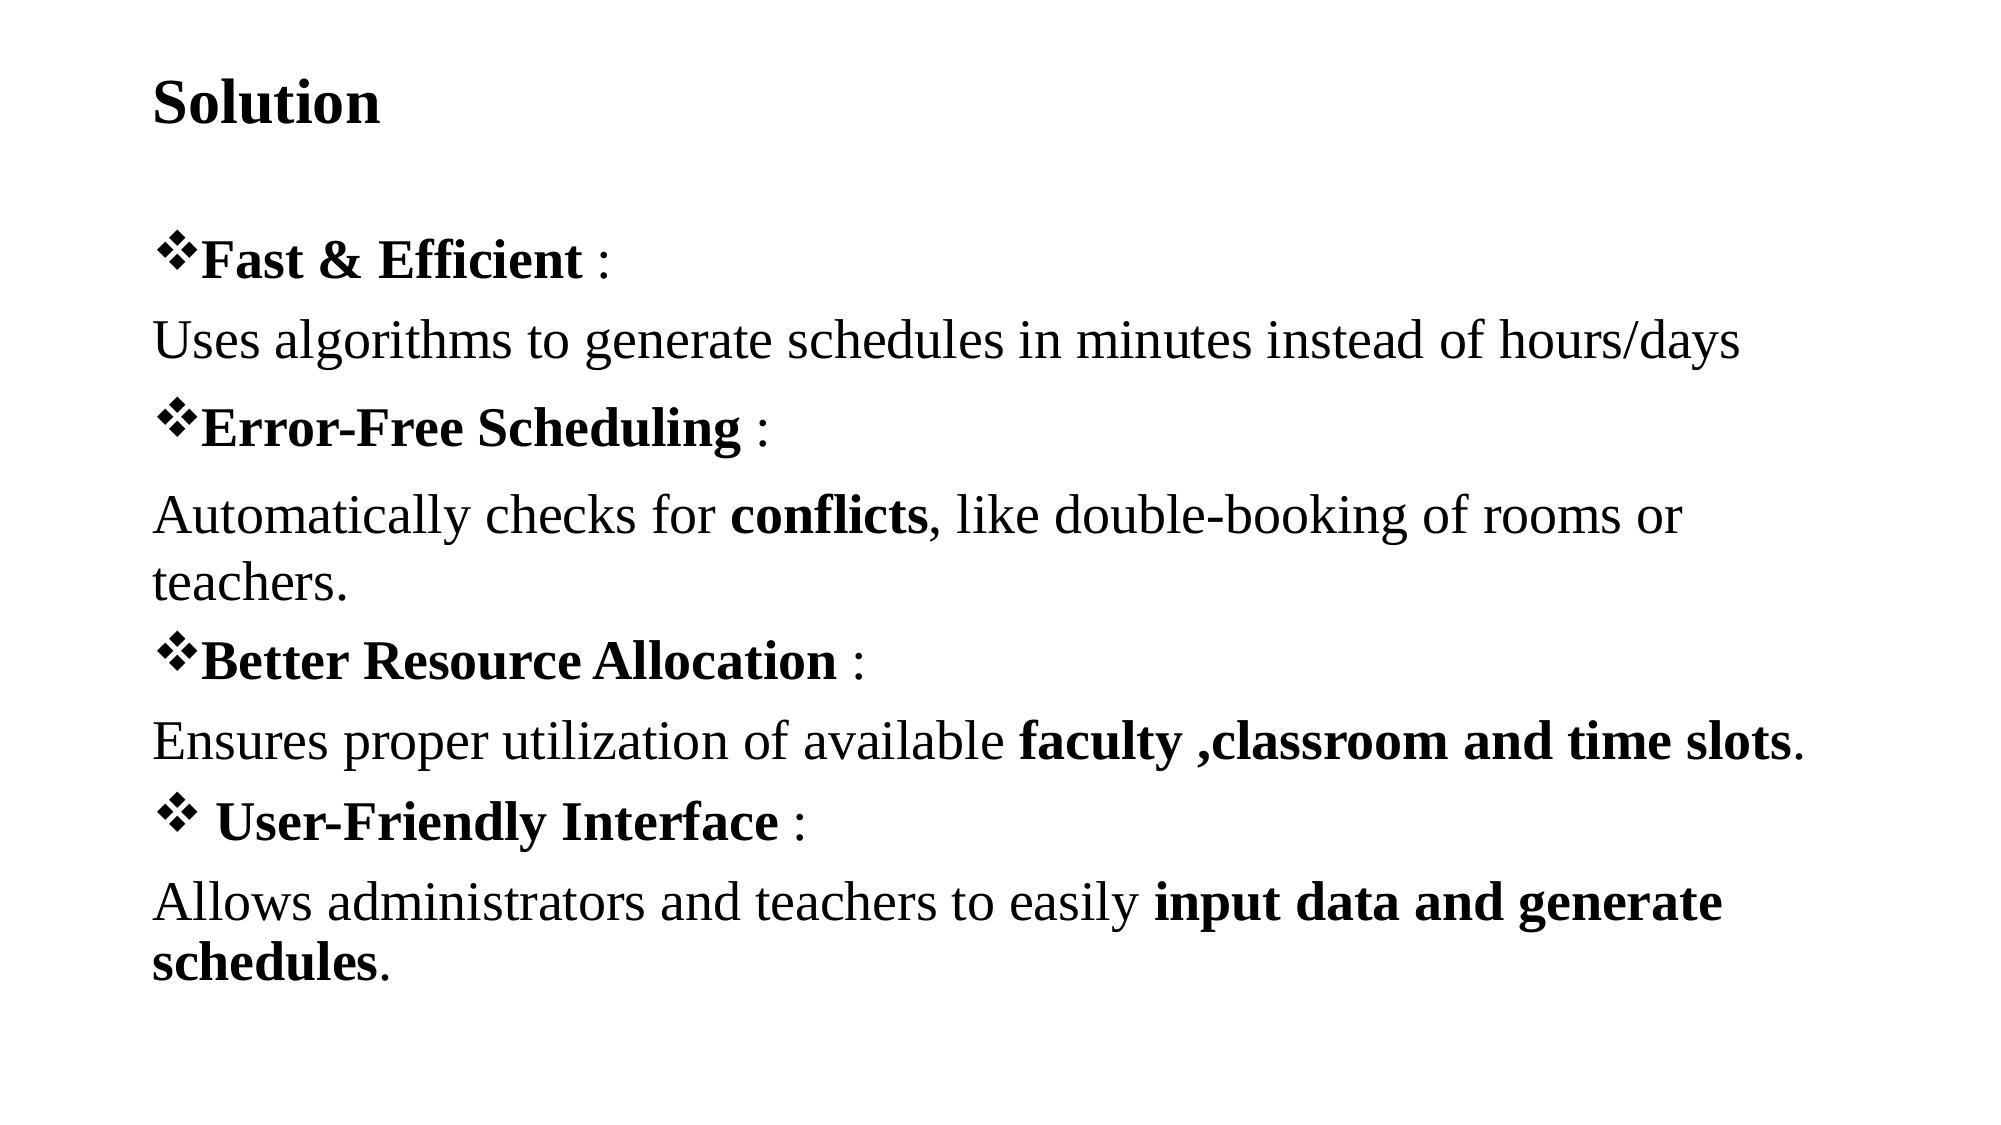

# Solution
Fast & Efficient :
Uses algorithms to generate schedules in minutes instead of hours/days
Error-Free Scheduling :
Automatically checks for conflicts, like double-booking of rooms or teachers.
Better Resource Allocation :
Ensures proper utilization of available faculty ,classroom and time slots.
 User-Friendly Interface :
Allows administrators and teachers to easily input data and generate schedules.